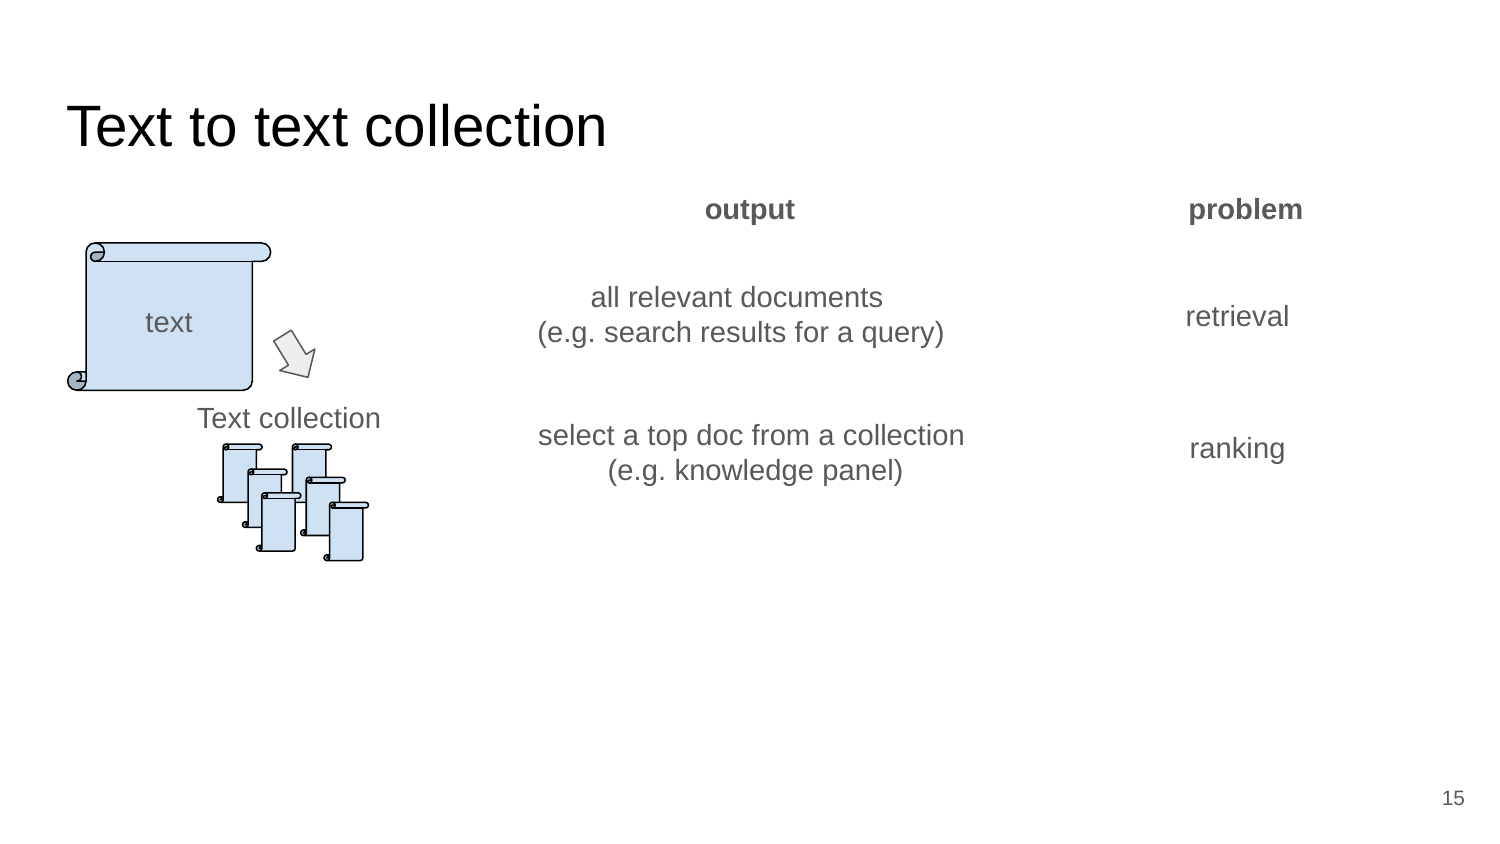

# Text to text collection
output
problem
text
all relevant documents
(e.g. search results for a query)
retrieval

Text collection
select a top doc from a collection
(e.g. knowledge panel)
ranking

15